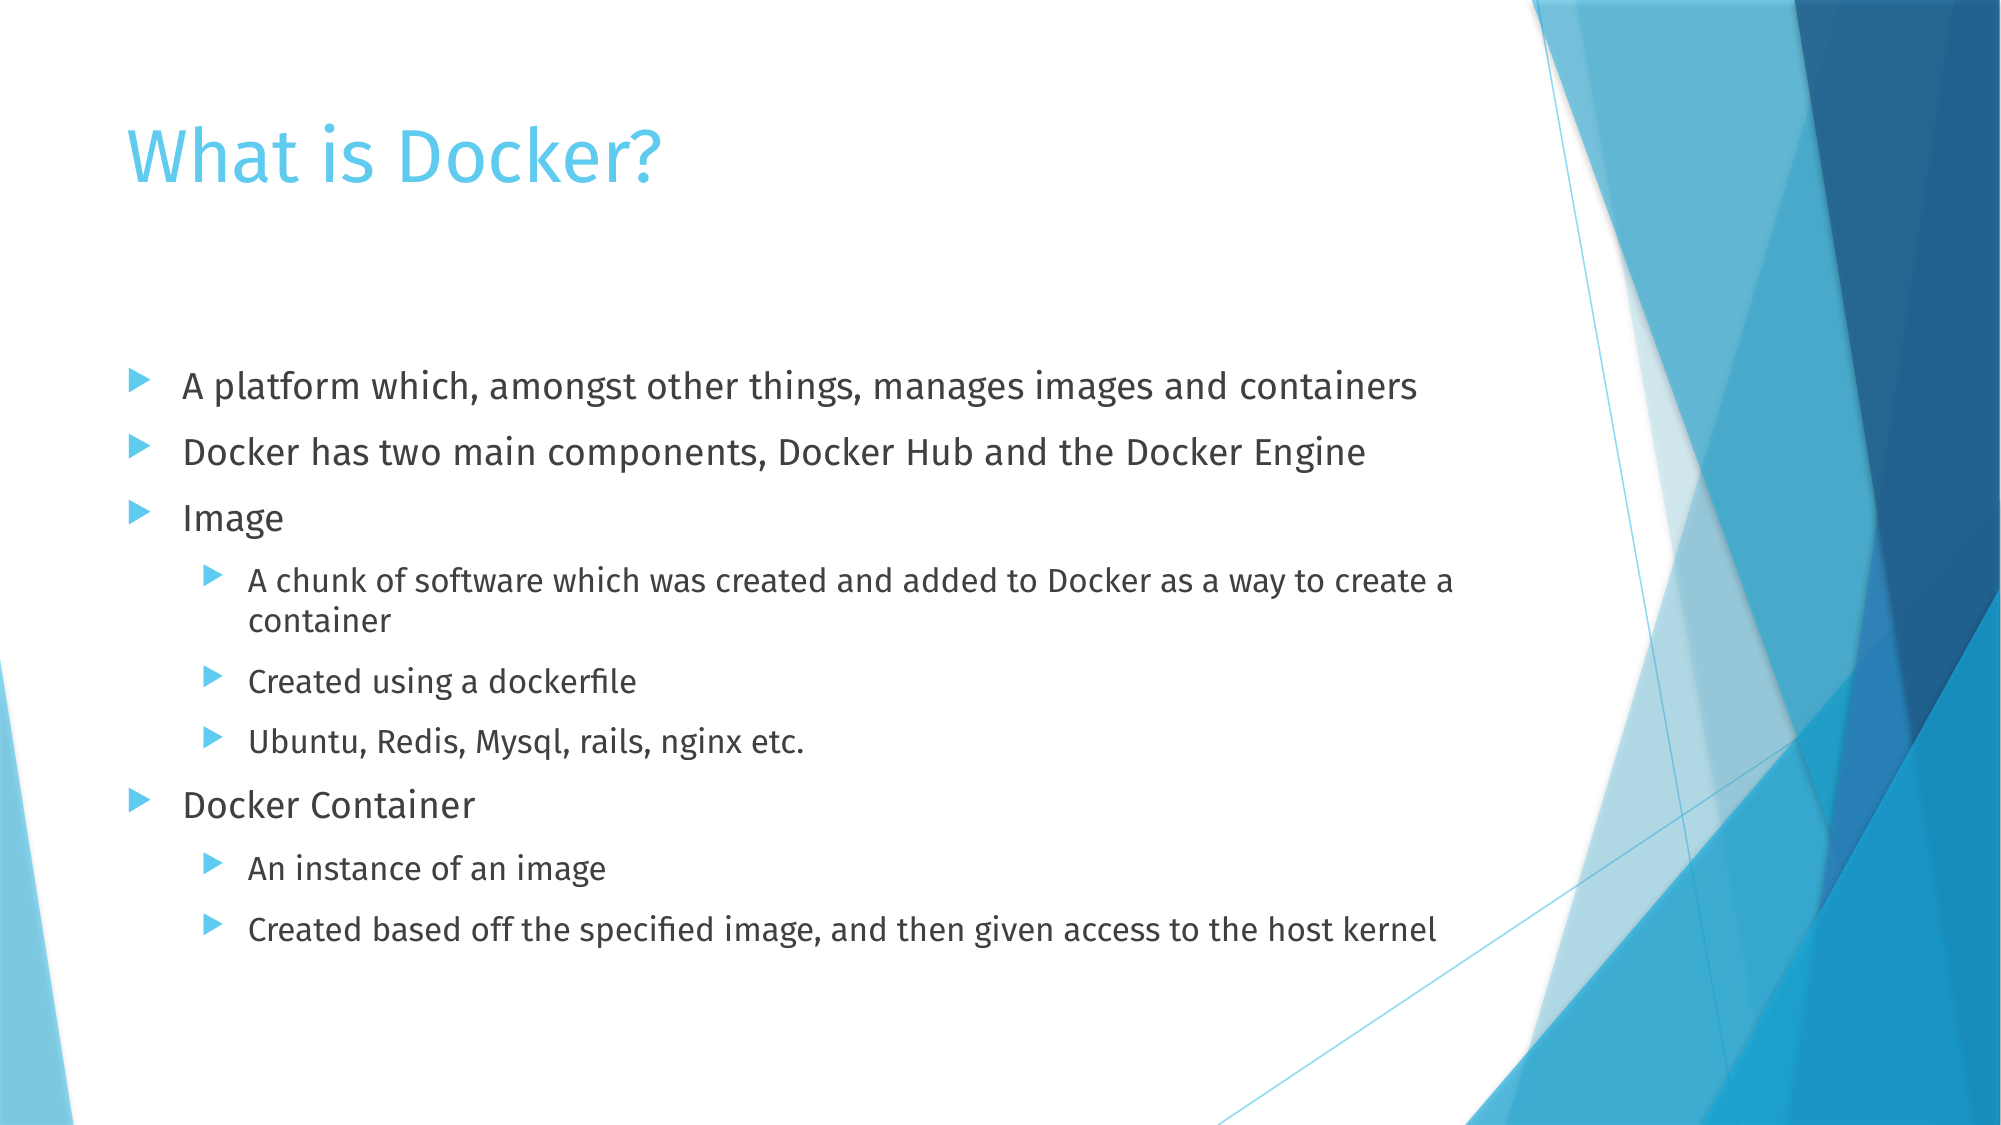

# What is Docker?
A platform which, amongst other things, manages images and containers
Docker has two main components, Docker Hub and the Docker Engine
Image
A chunk of software which was created and added to Docker as a way to create a container
Created using a dockerfile
Ubuntu, Redis, Mysql, rails, nginx etc.
Docker Container
An instance of an image
Created based off the specified image, and then given access to the host kernel